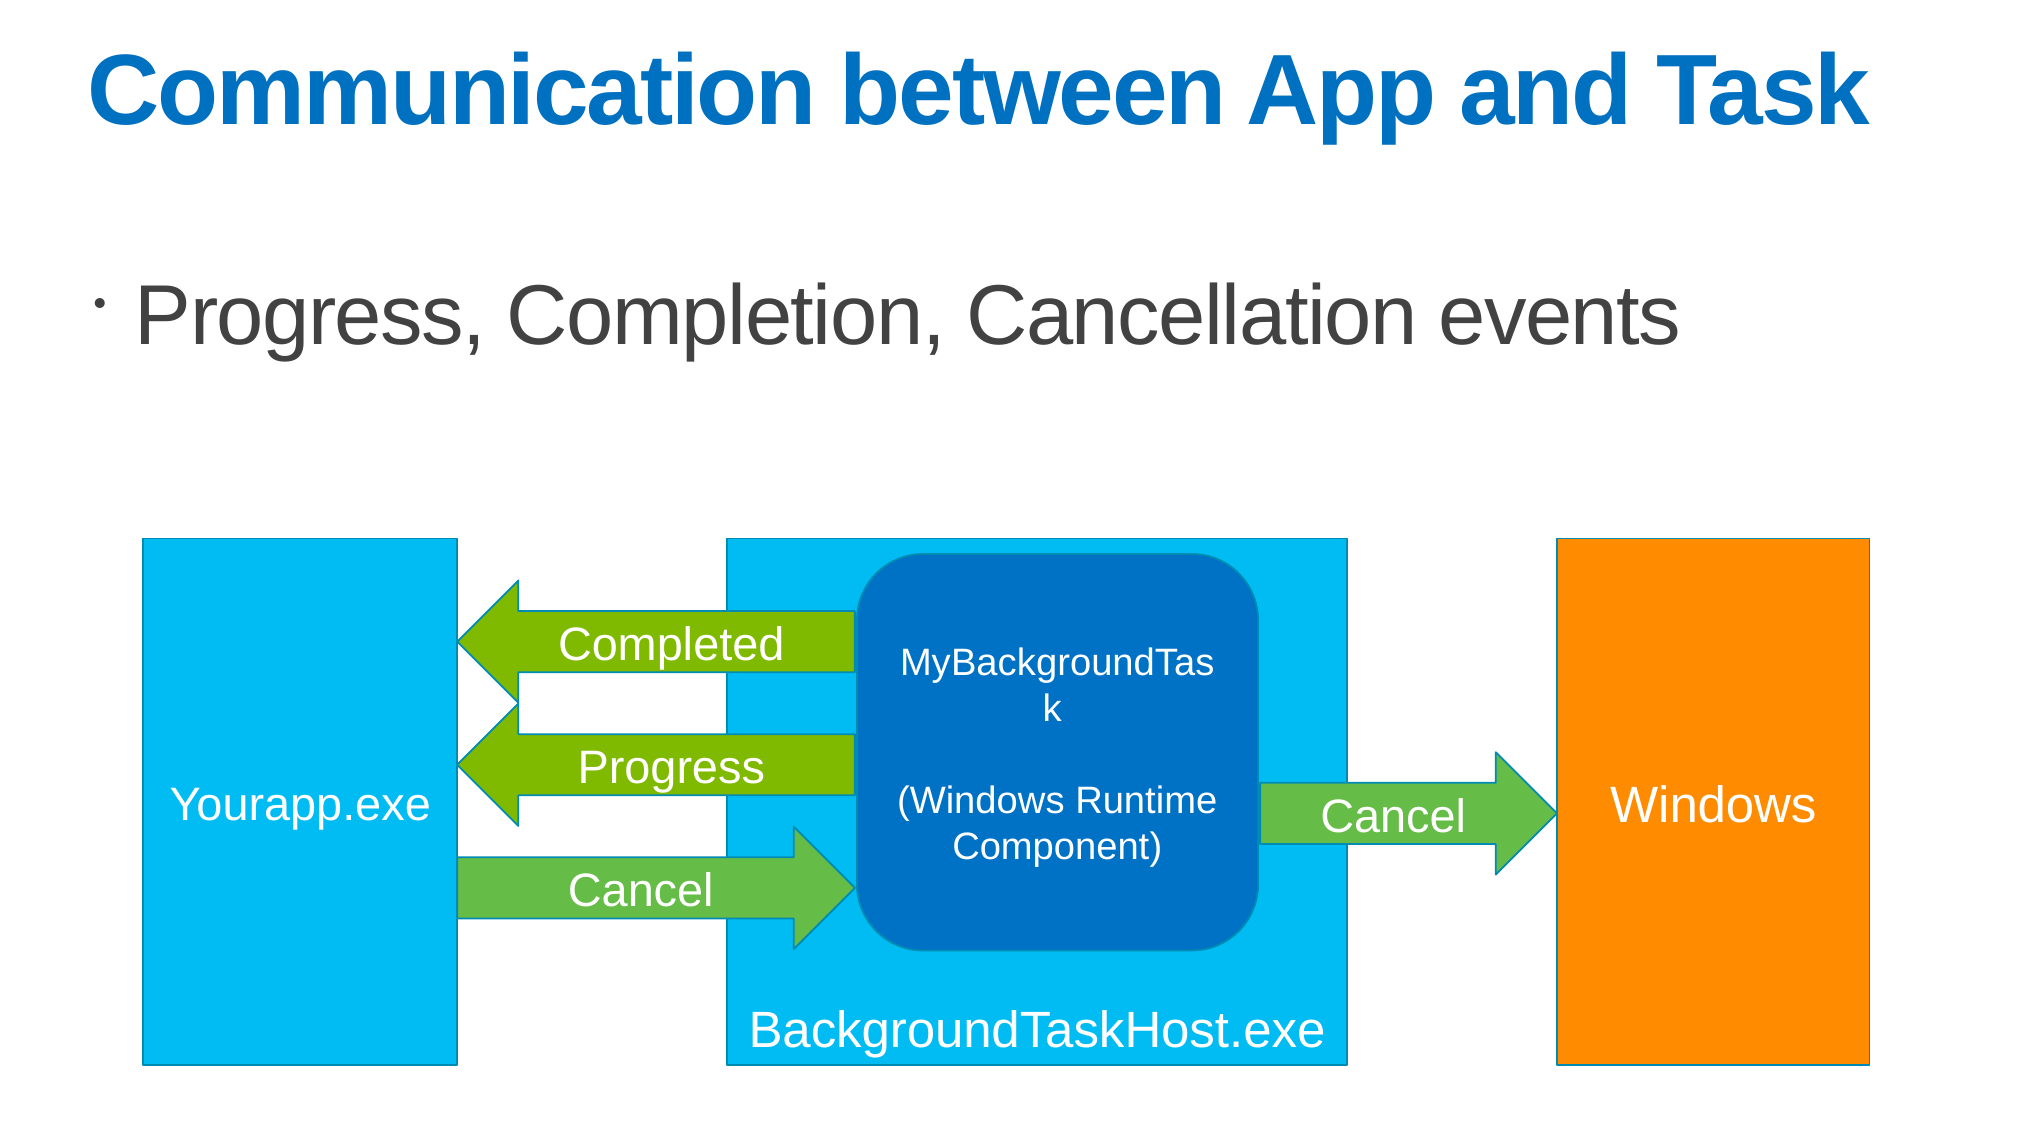

# Communication between App and Task
Progress, Completion, Cancellation events
BackgroundTaskHost.exe
Yourapp.exe
Windows

MyBackgroundTask

(Windows Runtime Component)

Completed
Progress
Cancel
Cancel